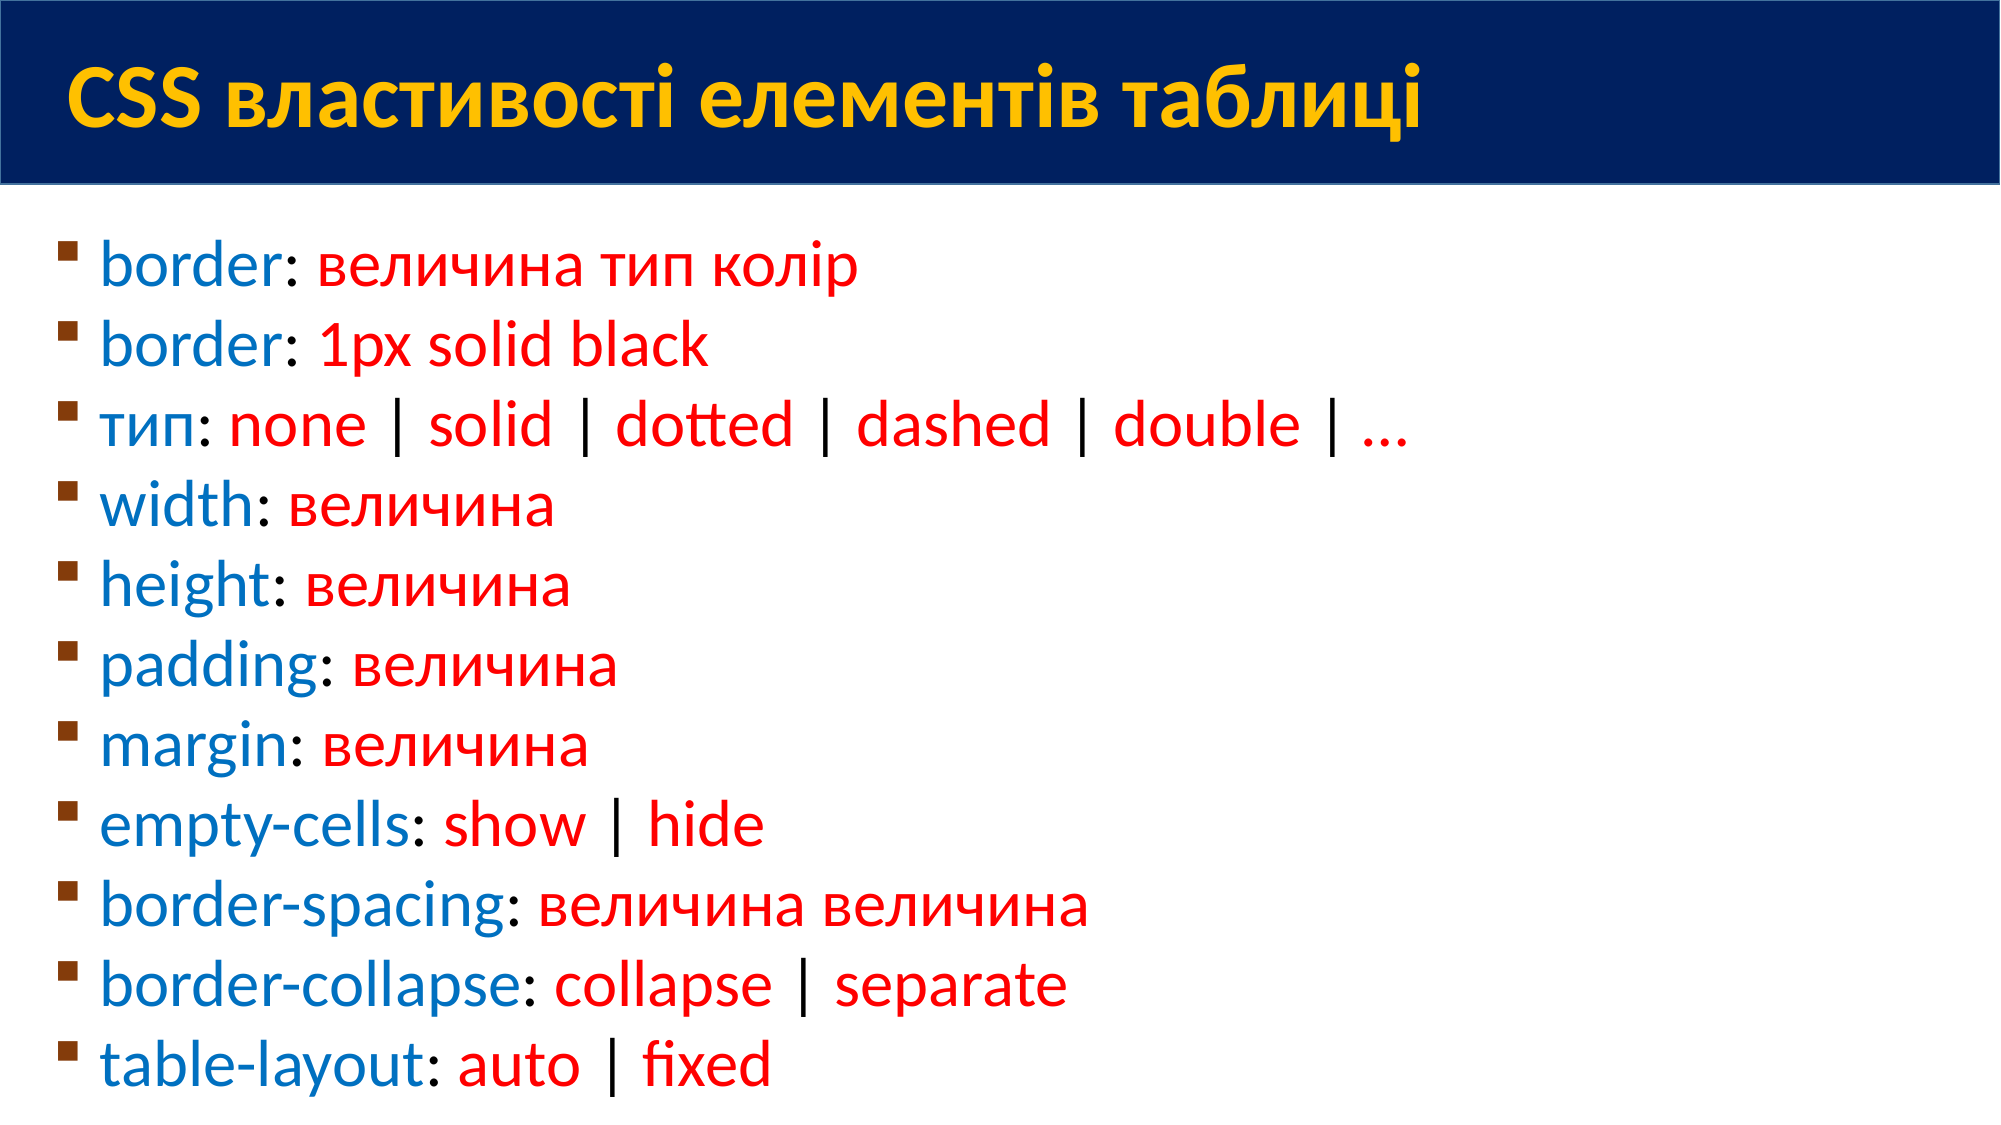

CSS властивості елементів таблиці
border: величина тип колір
border: 1px solid black
тип: none | solid | dotted | dashed | double | …
width: величина
height: величина
padding: величина
margin: величина
empty-cells: show | hide
border-spacing: величина величина
border-collapse: collapse | separate
table-layout: auto | fixed